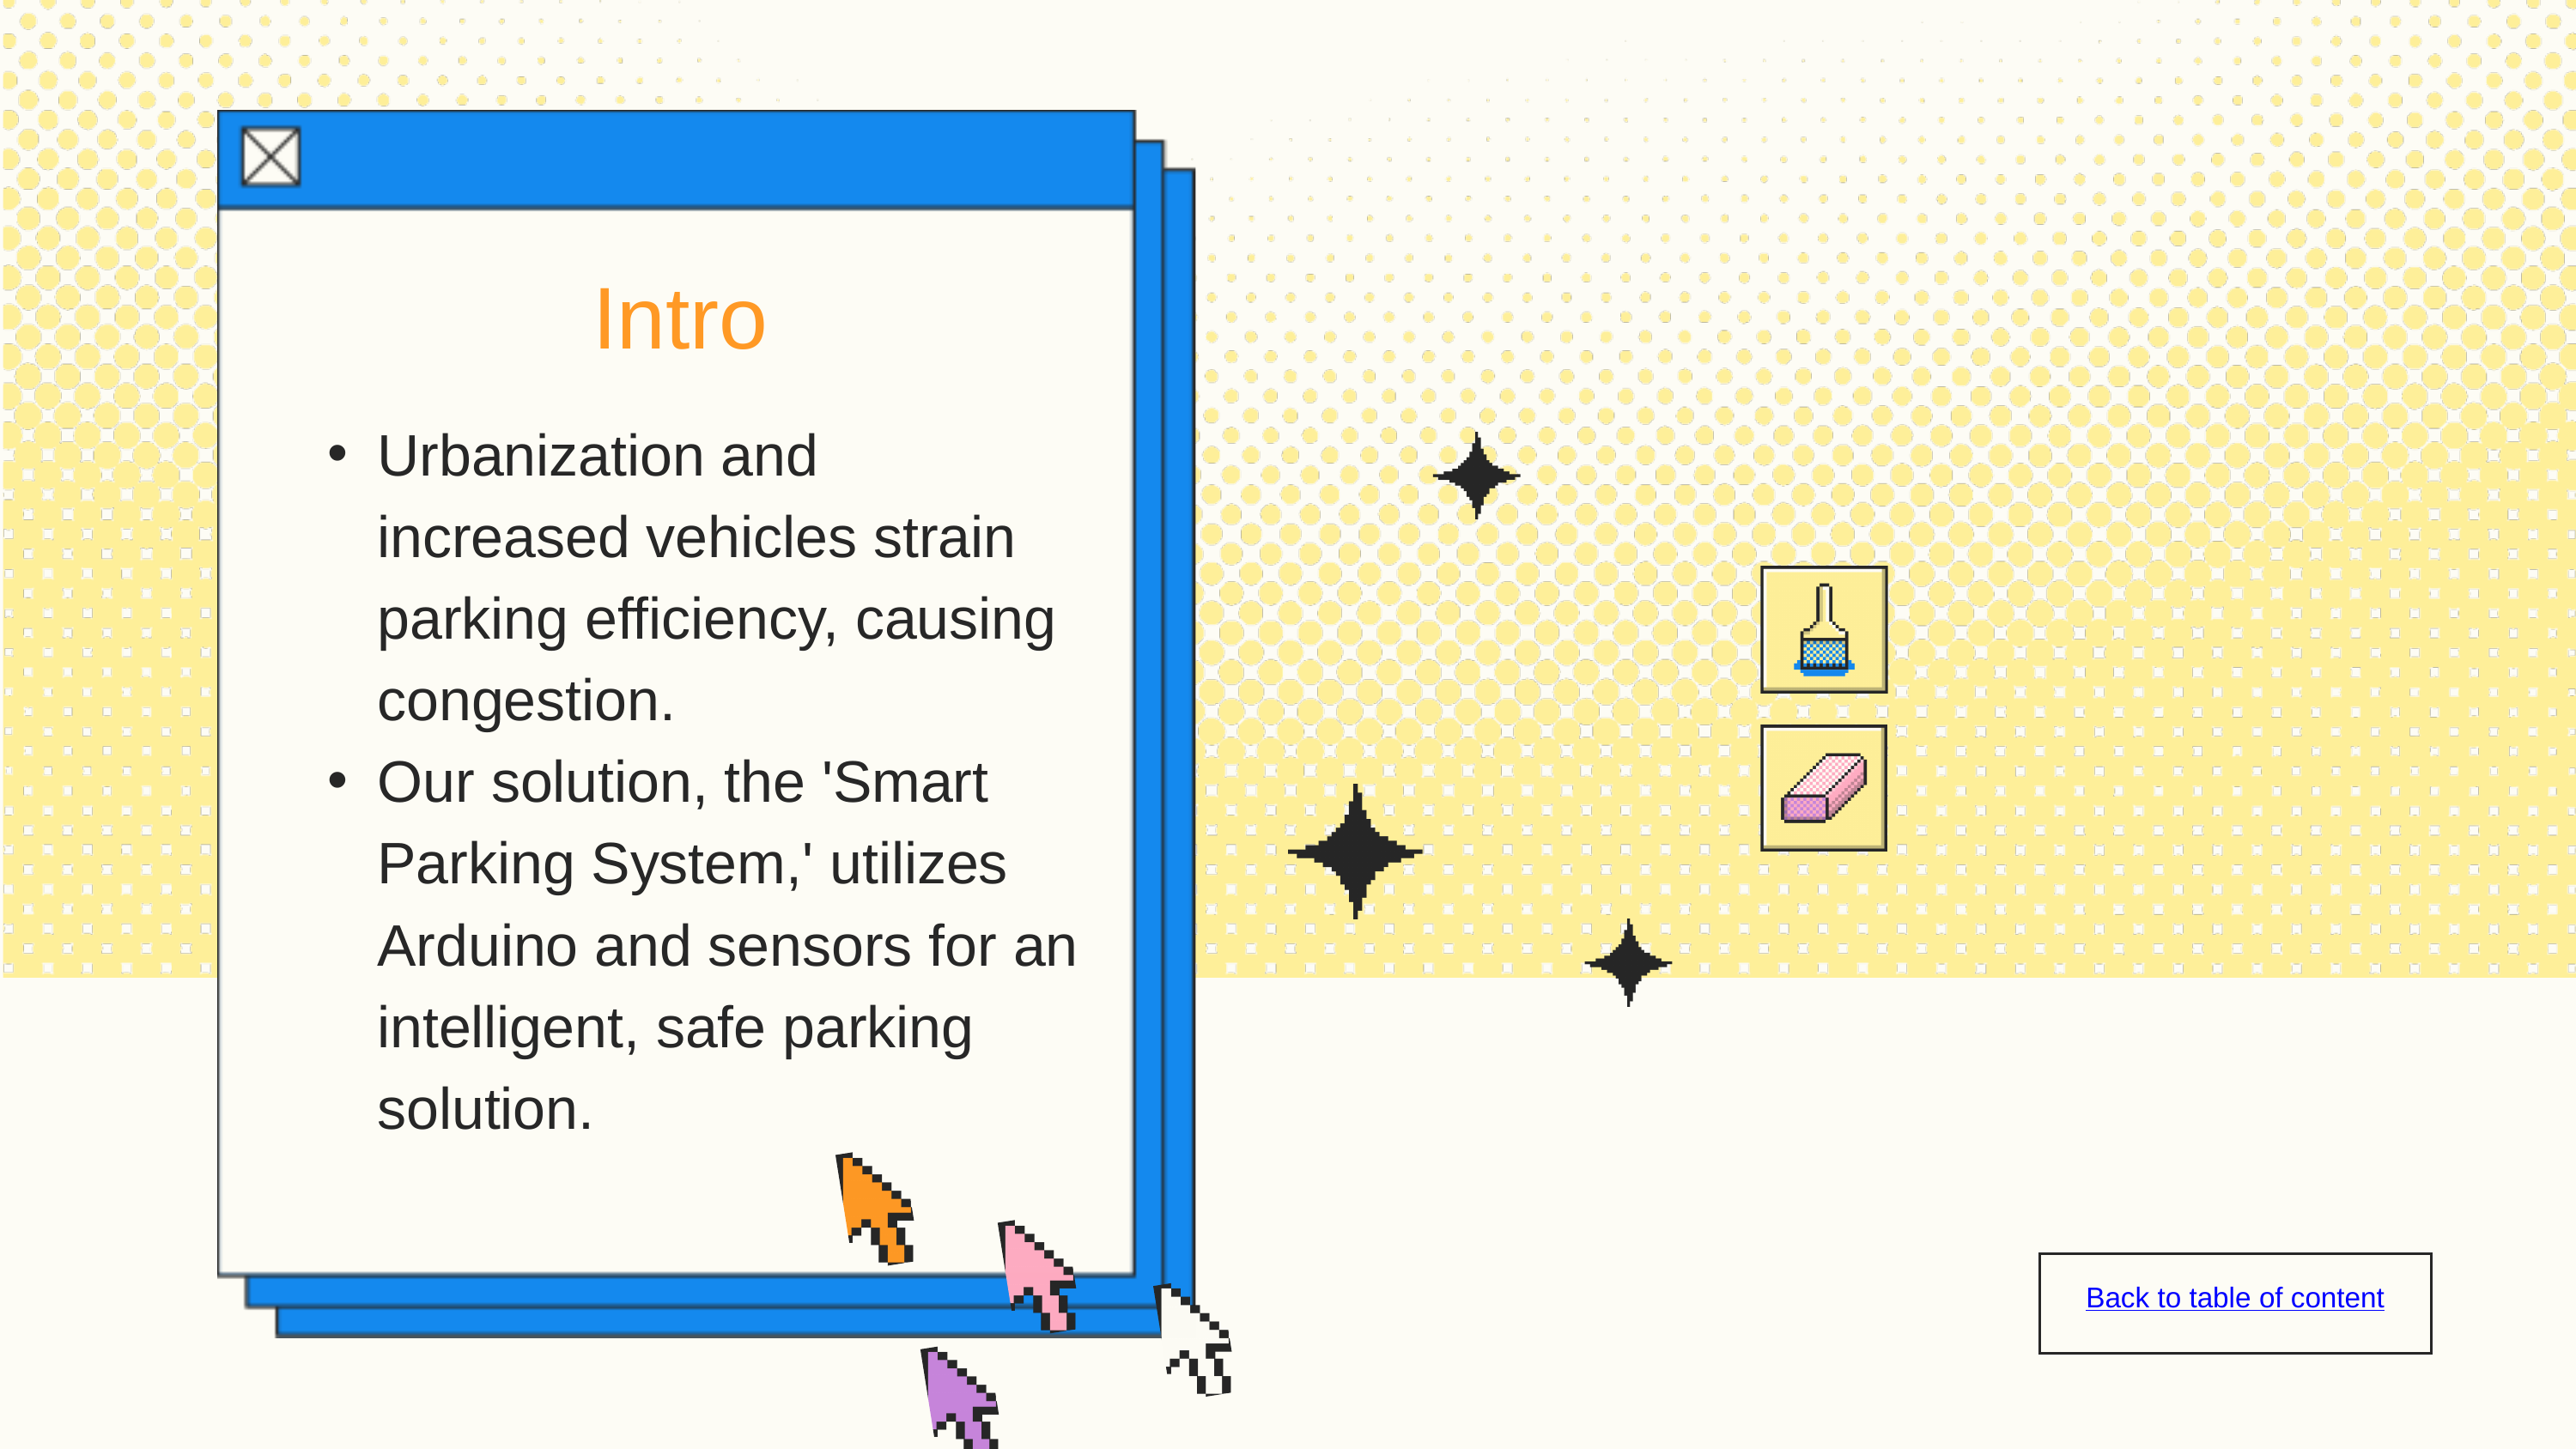

Intro
Urbanization and increased vehicles strain parking efficiency, causing congestion.
Our solution, the 'Smart Parking System,' utilizes Arduino and sensors for an intelligent, safe parking solution.

Back to table of content